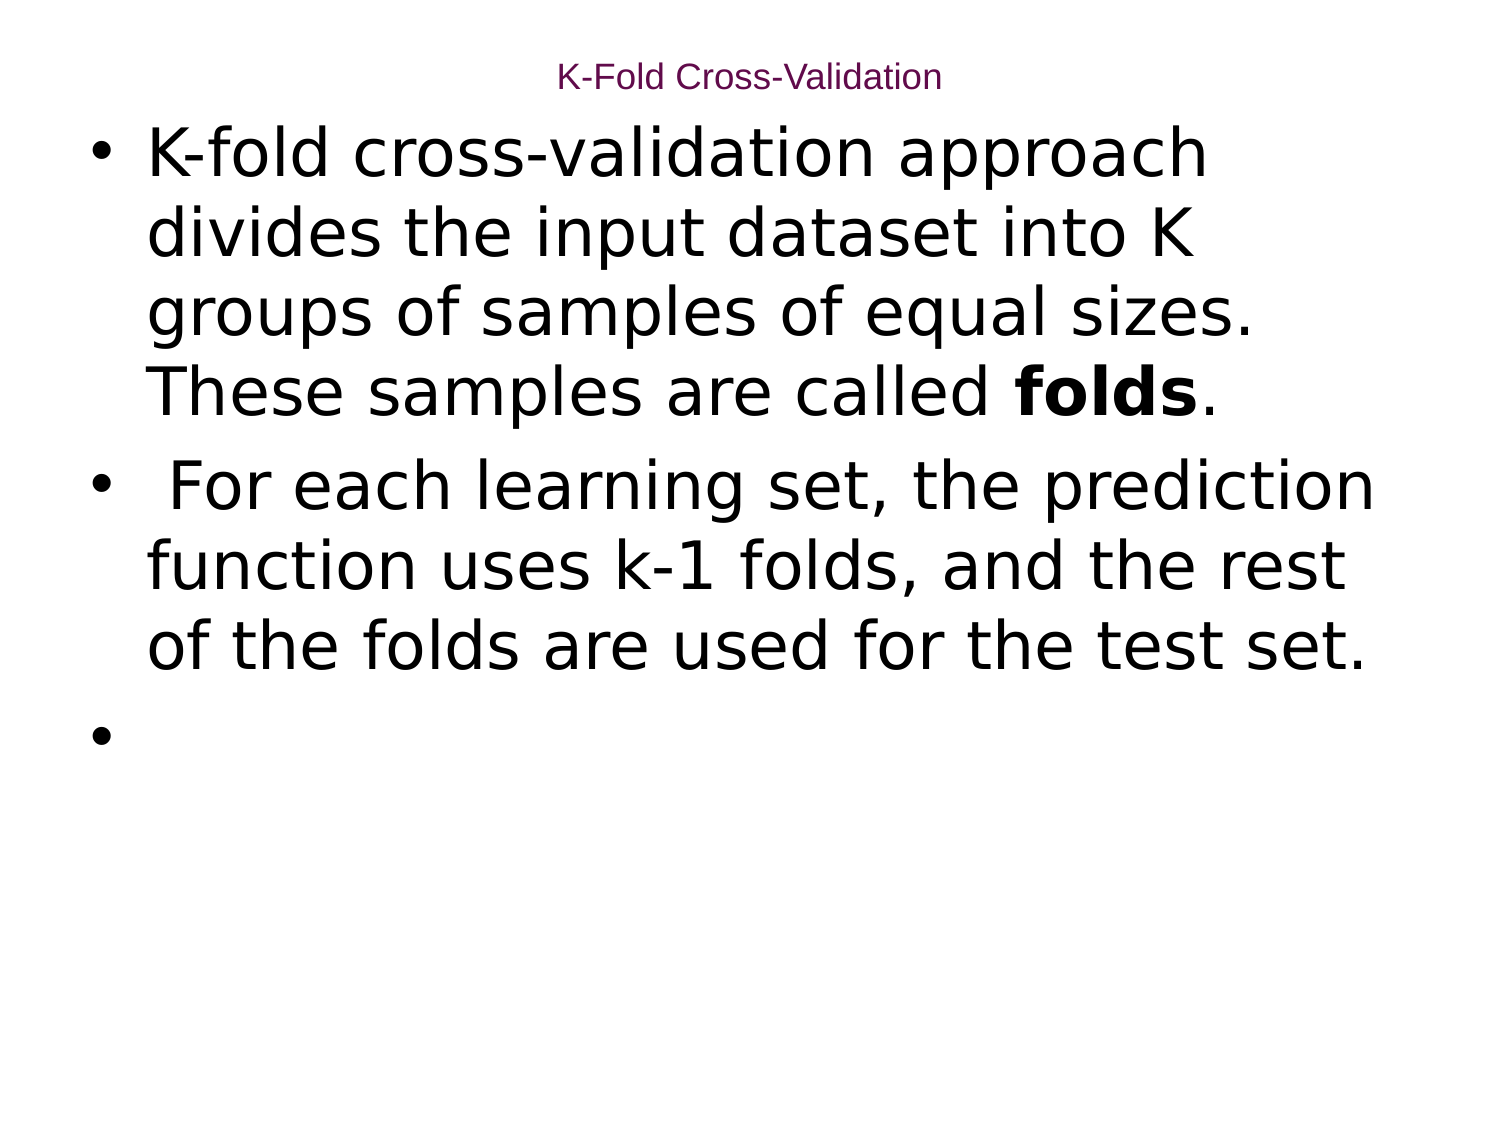

# K-Fold Cross-Validation
K-fold cross-validation approach divides the input dataset into K groups of samples of equal sizes. These samples are called folds.
 For each learning set, the prediction function uses k-1 folds, and the rest of the folds are used for the test set.